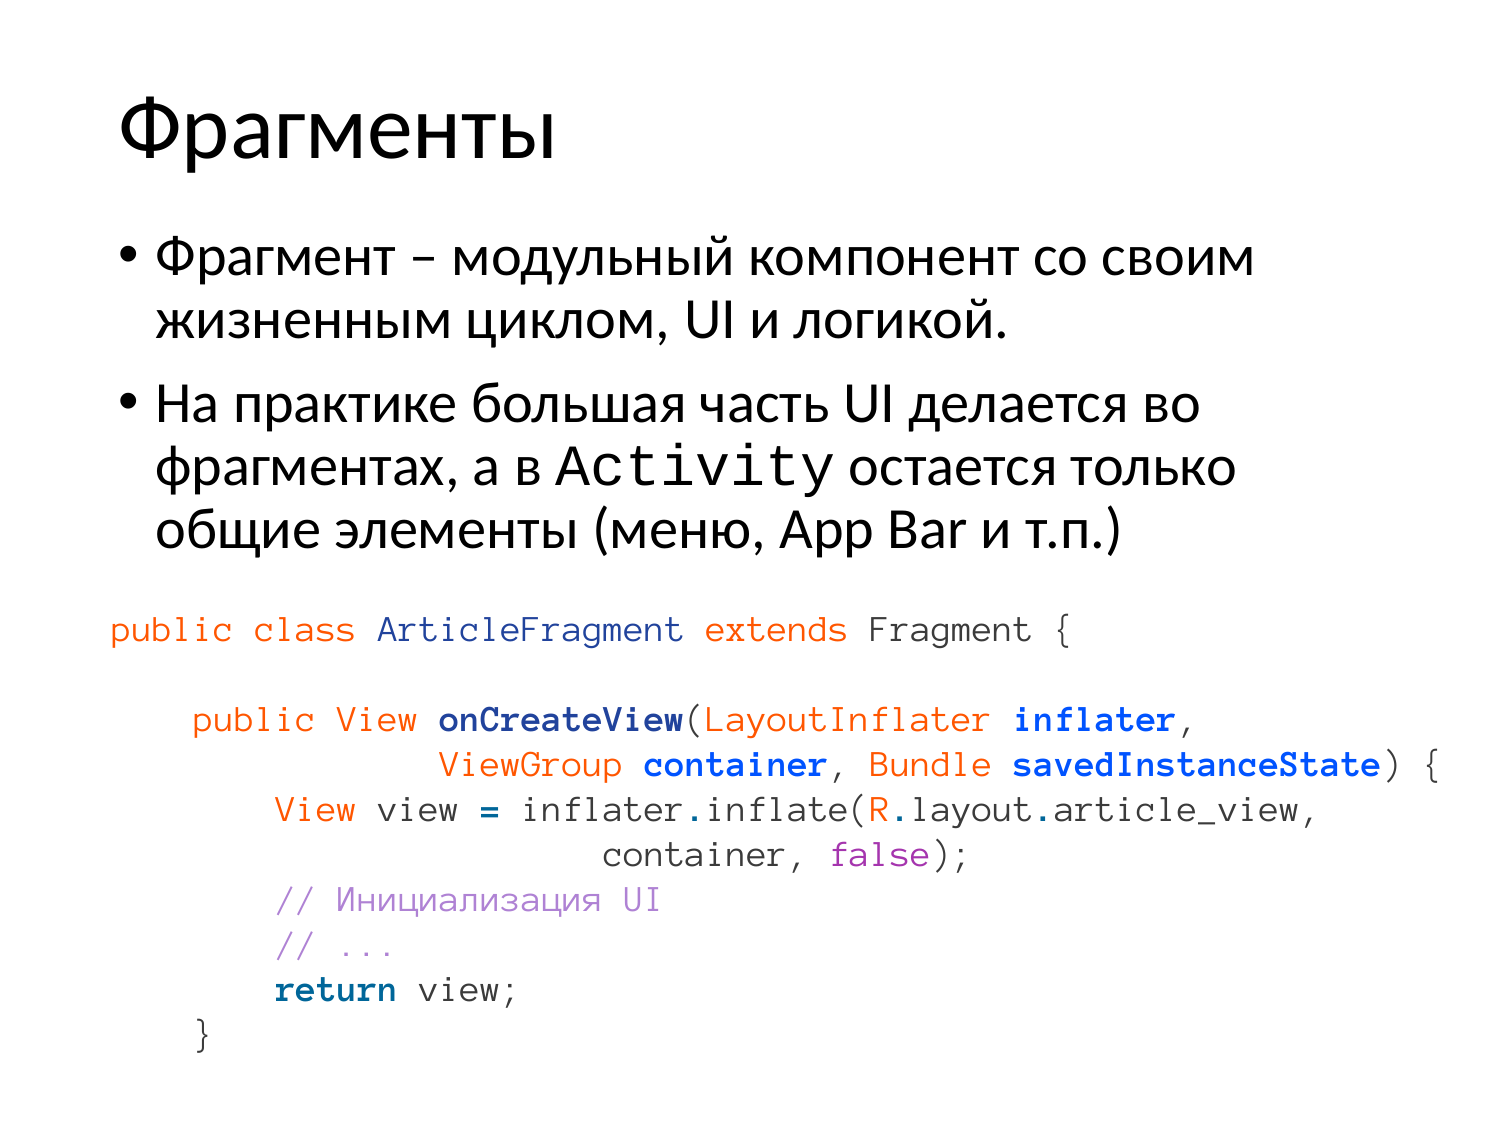

# Фрагменты
Фрагмент – модульный компонент со своим жизненным циклом, UI и логикой.
На практике большая часть UI делается во фрагментах, а в Activity остается только общие элементы (меню, App Bar и т.п.)

public class ArticleFragment extends Fragment {

    public View onCreateView(LayoutInflater inflater,
                ViewGroup container, Bundle savedInstanceState) {
        View view = inflater.inflate(R.layout.article_view,
                        container, false);
        // Инициализация UI
        // ...
        return view;
    }